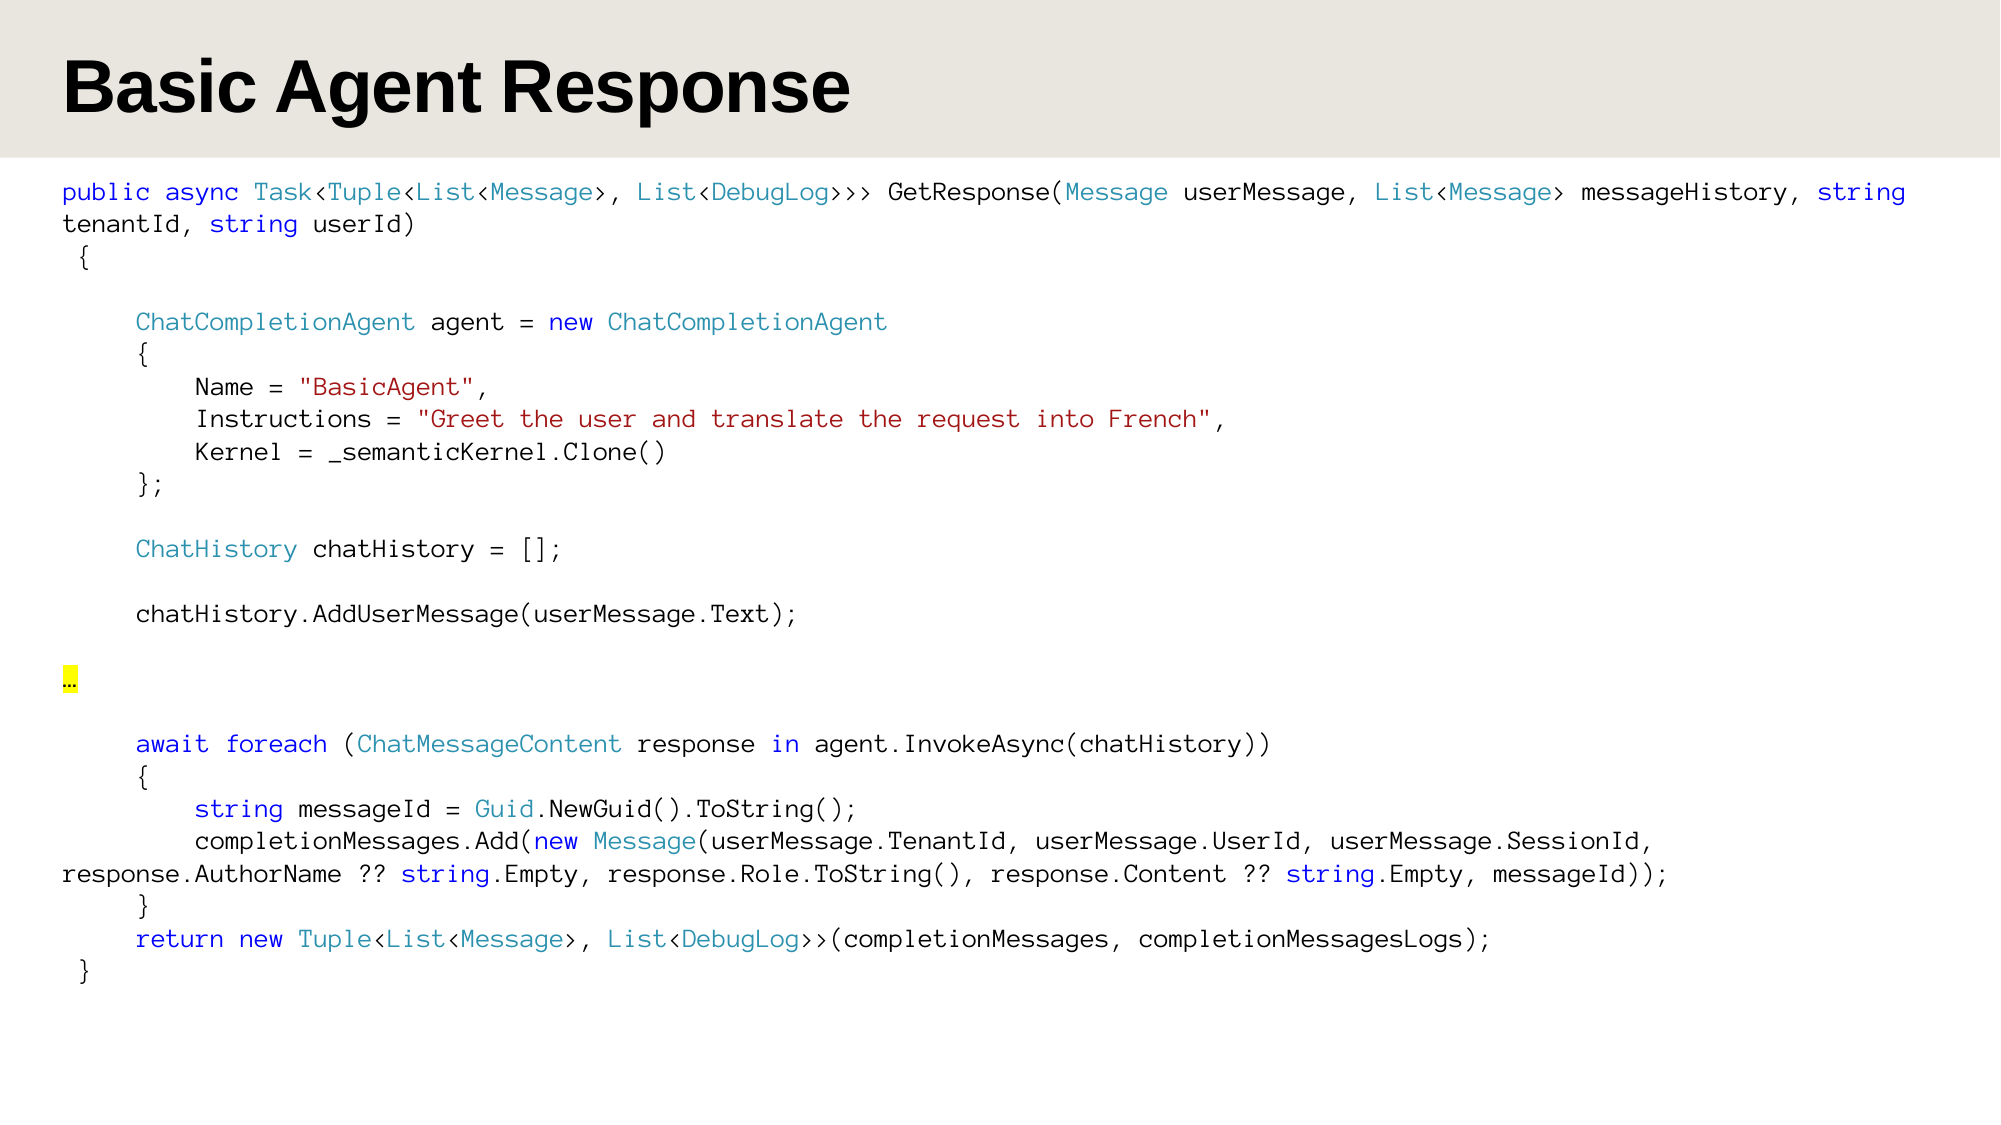

# Basic Agent Response

public async Task<Tuple<List<Message>, List<DebugLog>>> GetResponse(Message userMessage, List<Message> messageHistory, string tenantId, string userId)
 {

     ChatCompletionAgent agent = new ChatCompletionAgent
     {
         Name = "BasicAgent",
         Instructions = "Greet the user and translate the request into French",
         Kernel = _semanticKernel.Clone()
     };

     ChatHistory chatHistory = [];

     chatHistory.AddUserMessage(userMessage.Text);

…

     await foreach (ChatMessageContent response in agent.InvokeAsync(chatHistory))
     {
         string messageId = Guid.NewGuid().ToString();
         completionMessages.Add(new Message(userMessage.TenantId, userMessage.UserId, userMessage.SessionId, 		response.AuthorName ?? string.Empty, response.Role.ToString(), response.Content ?? string.Empty, messageId));
     }
     return new Tuple<List<Message>, List<DebugLog>>(completionMessages, completionMessagesLogs);
 }